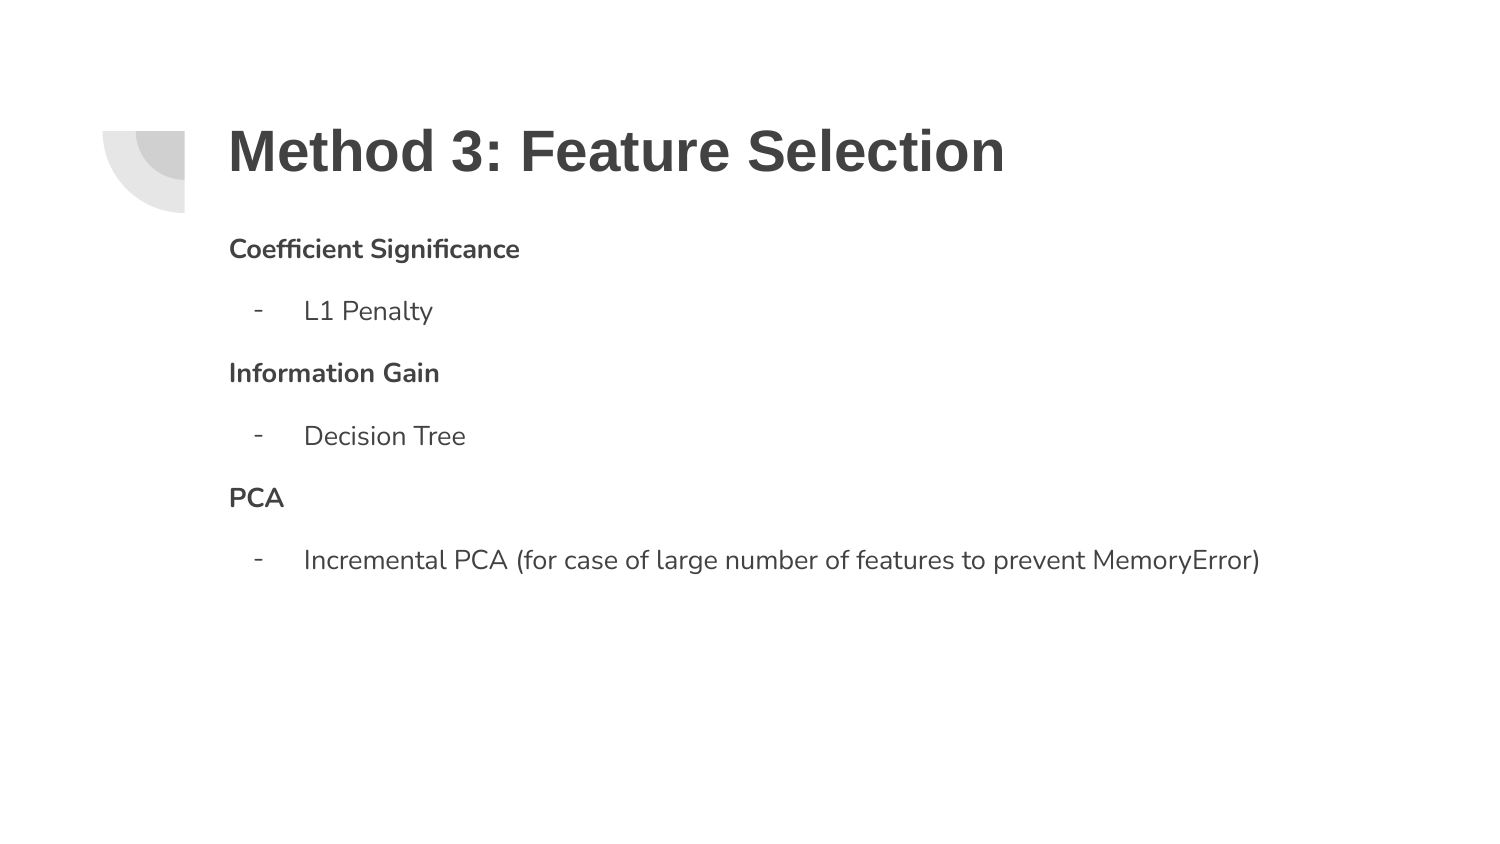

# Method 3: Feature Selection
Coefficient Significance
L1 Penalty
Information Gain
Decision Tree
PCA
Incremental PCA (for case of large number of features to prevent MemoryError)